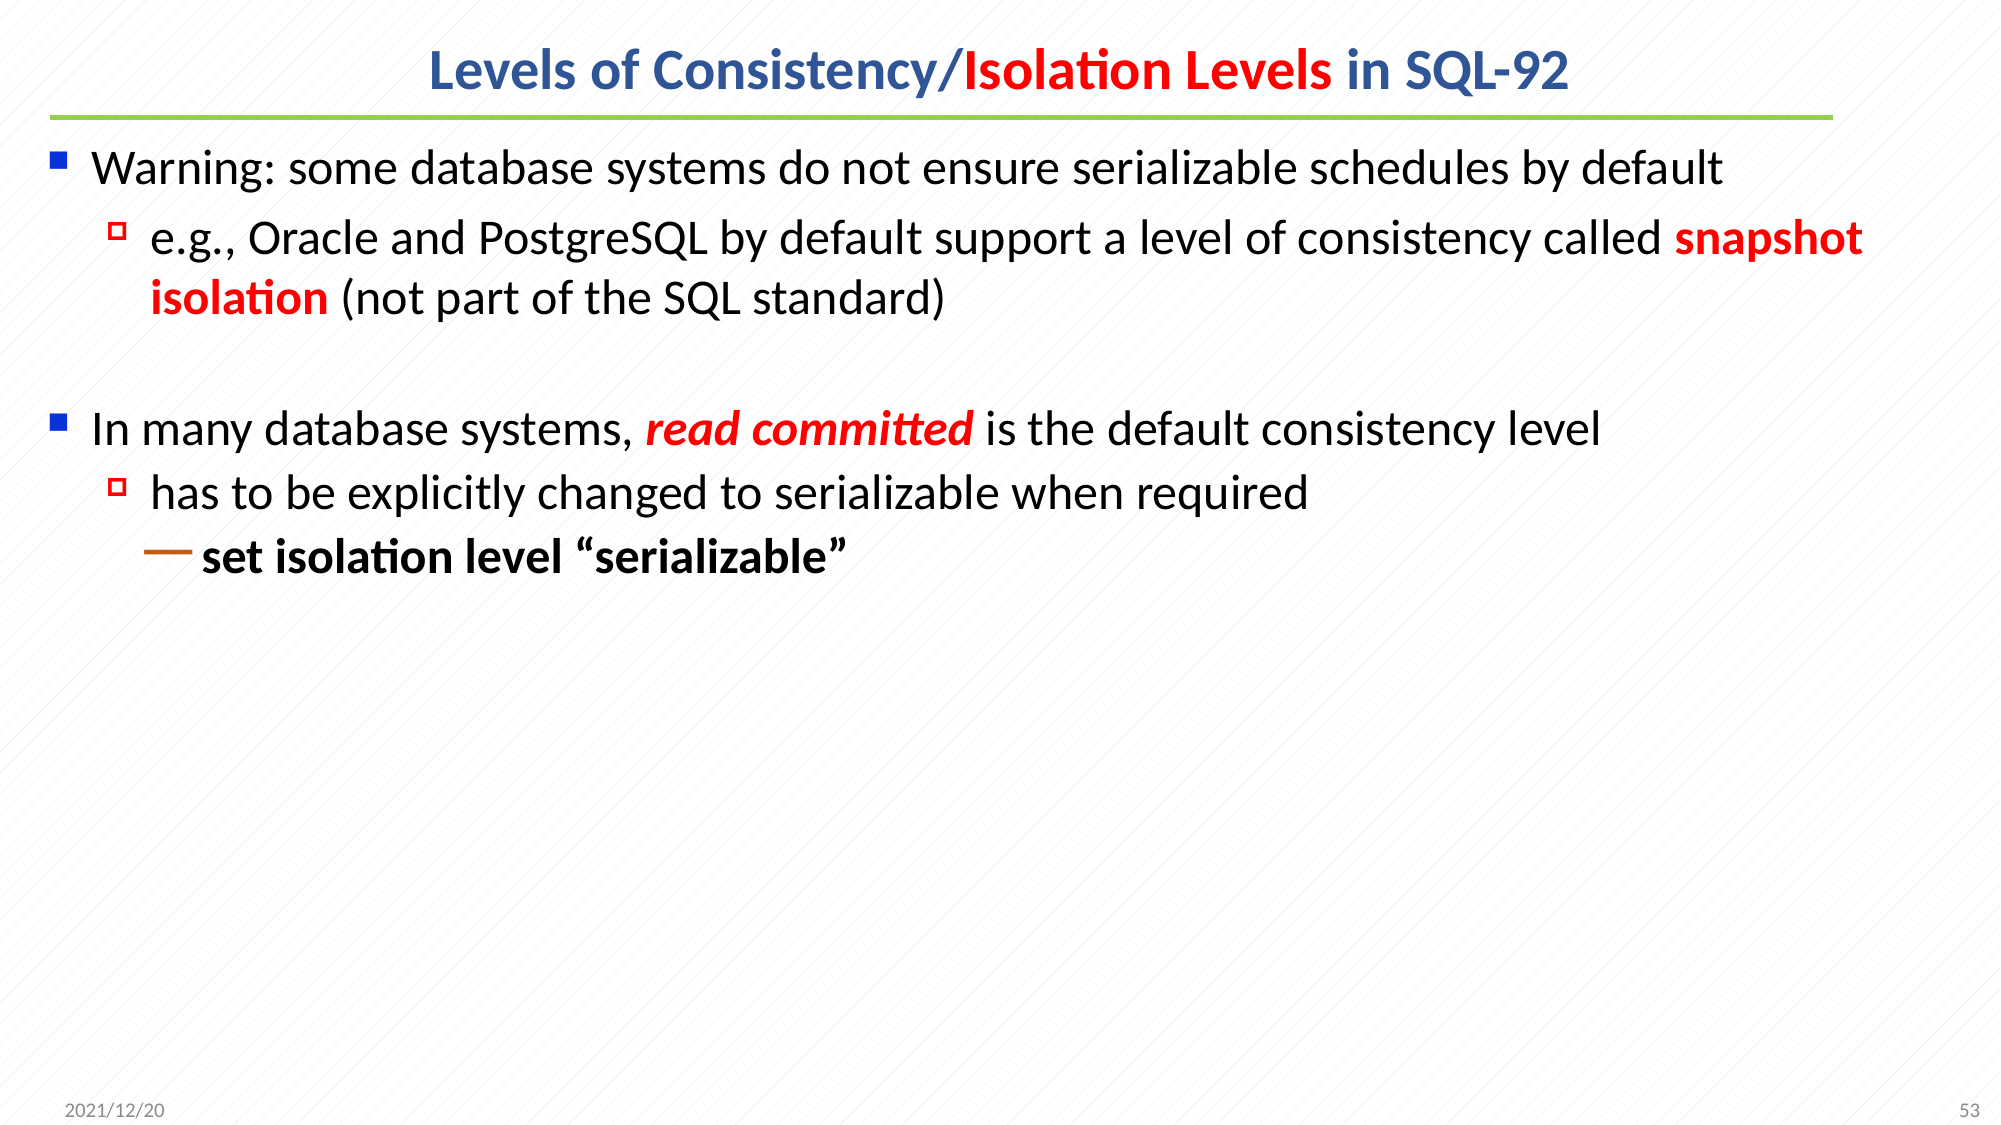

# Levels of Consistency/Isolation Levels in SQL-92
Warning: some database systems do not ensure serializable schedules by default
e.g., Oracle and PostgreSQL by default support a level of consistency called snapshot isolation (not part of the SQL standard)

In many database systems, read committed is the default consistency level
has to be explicitly changed to serializable when required
set isolation level “serializable”

53
2021/12/20